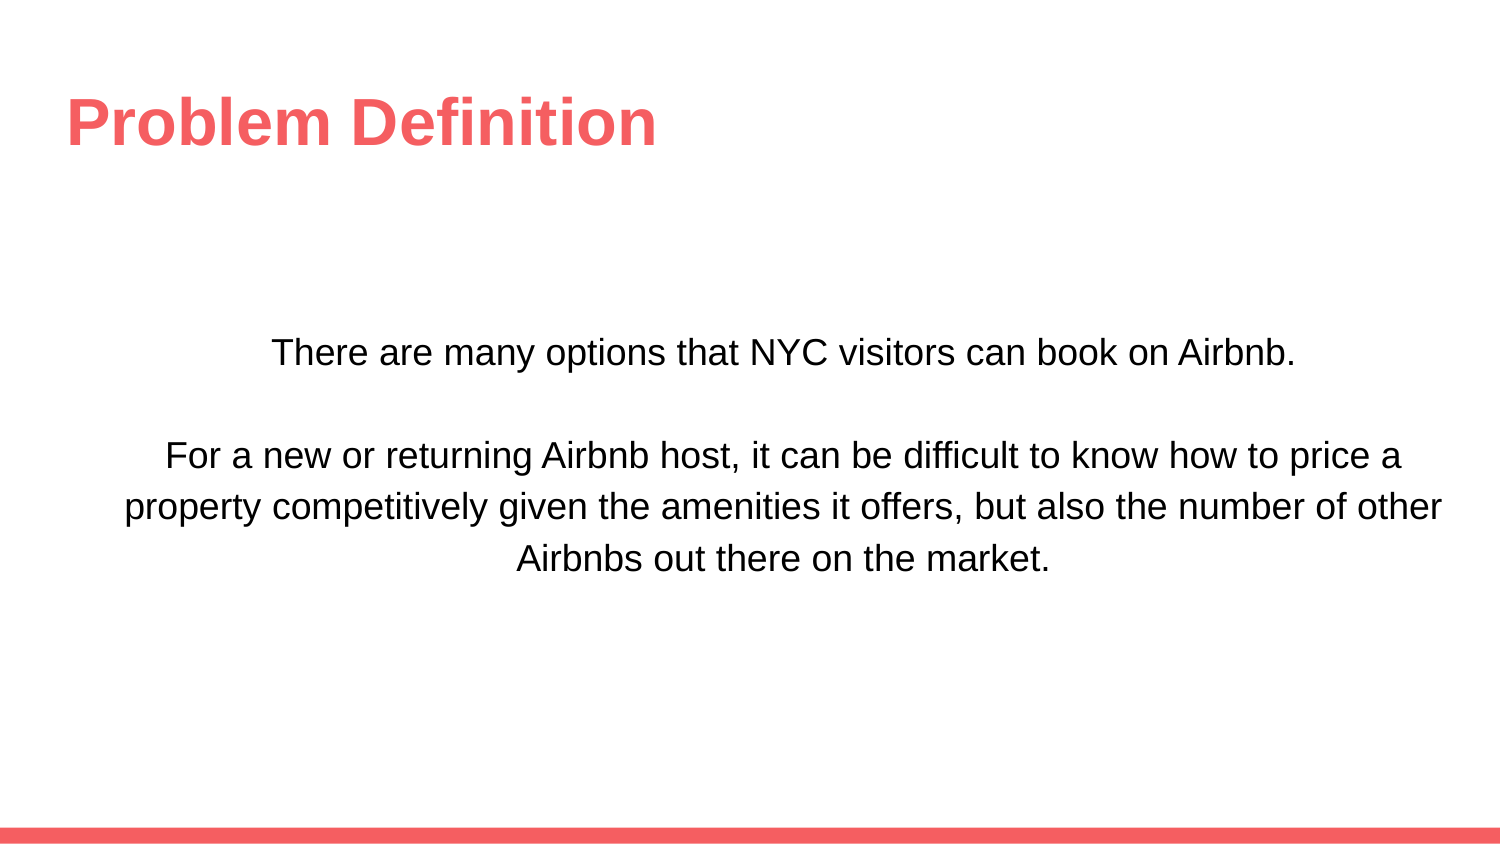

# Problem Definition
There are many options that NYC visitors can book on Airbnb.

For a new or returning Airbnb host, it can be difficult to know how to price a property competitively given the amenities it offers, but also the number of other Airbnbs out there on the market.